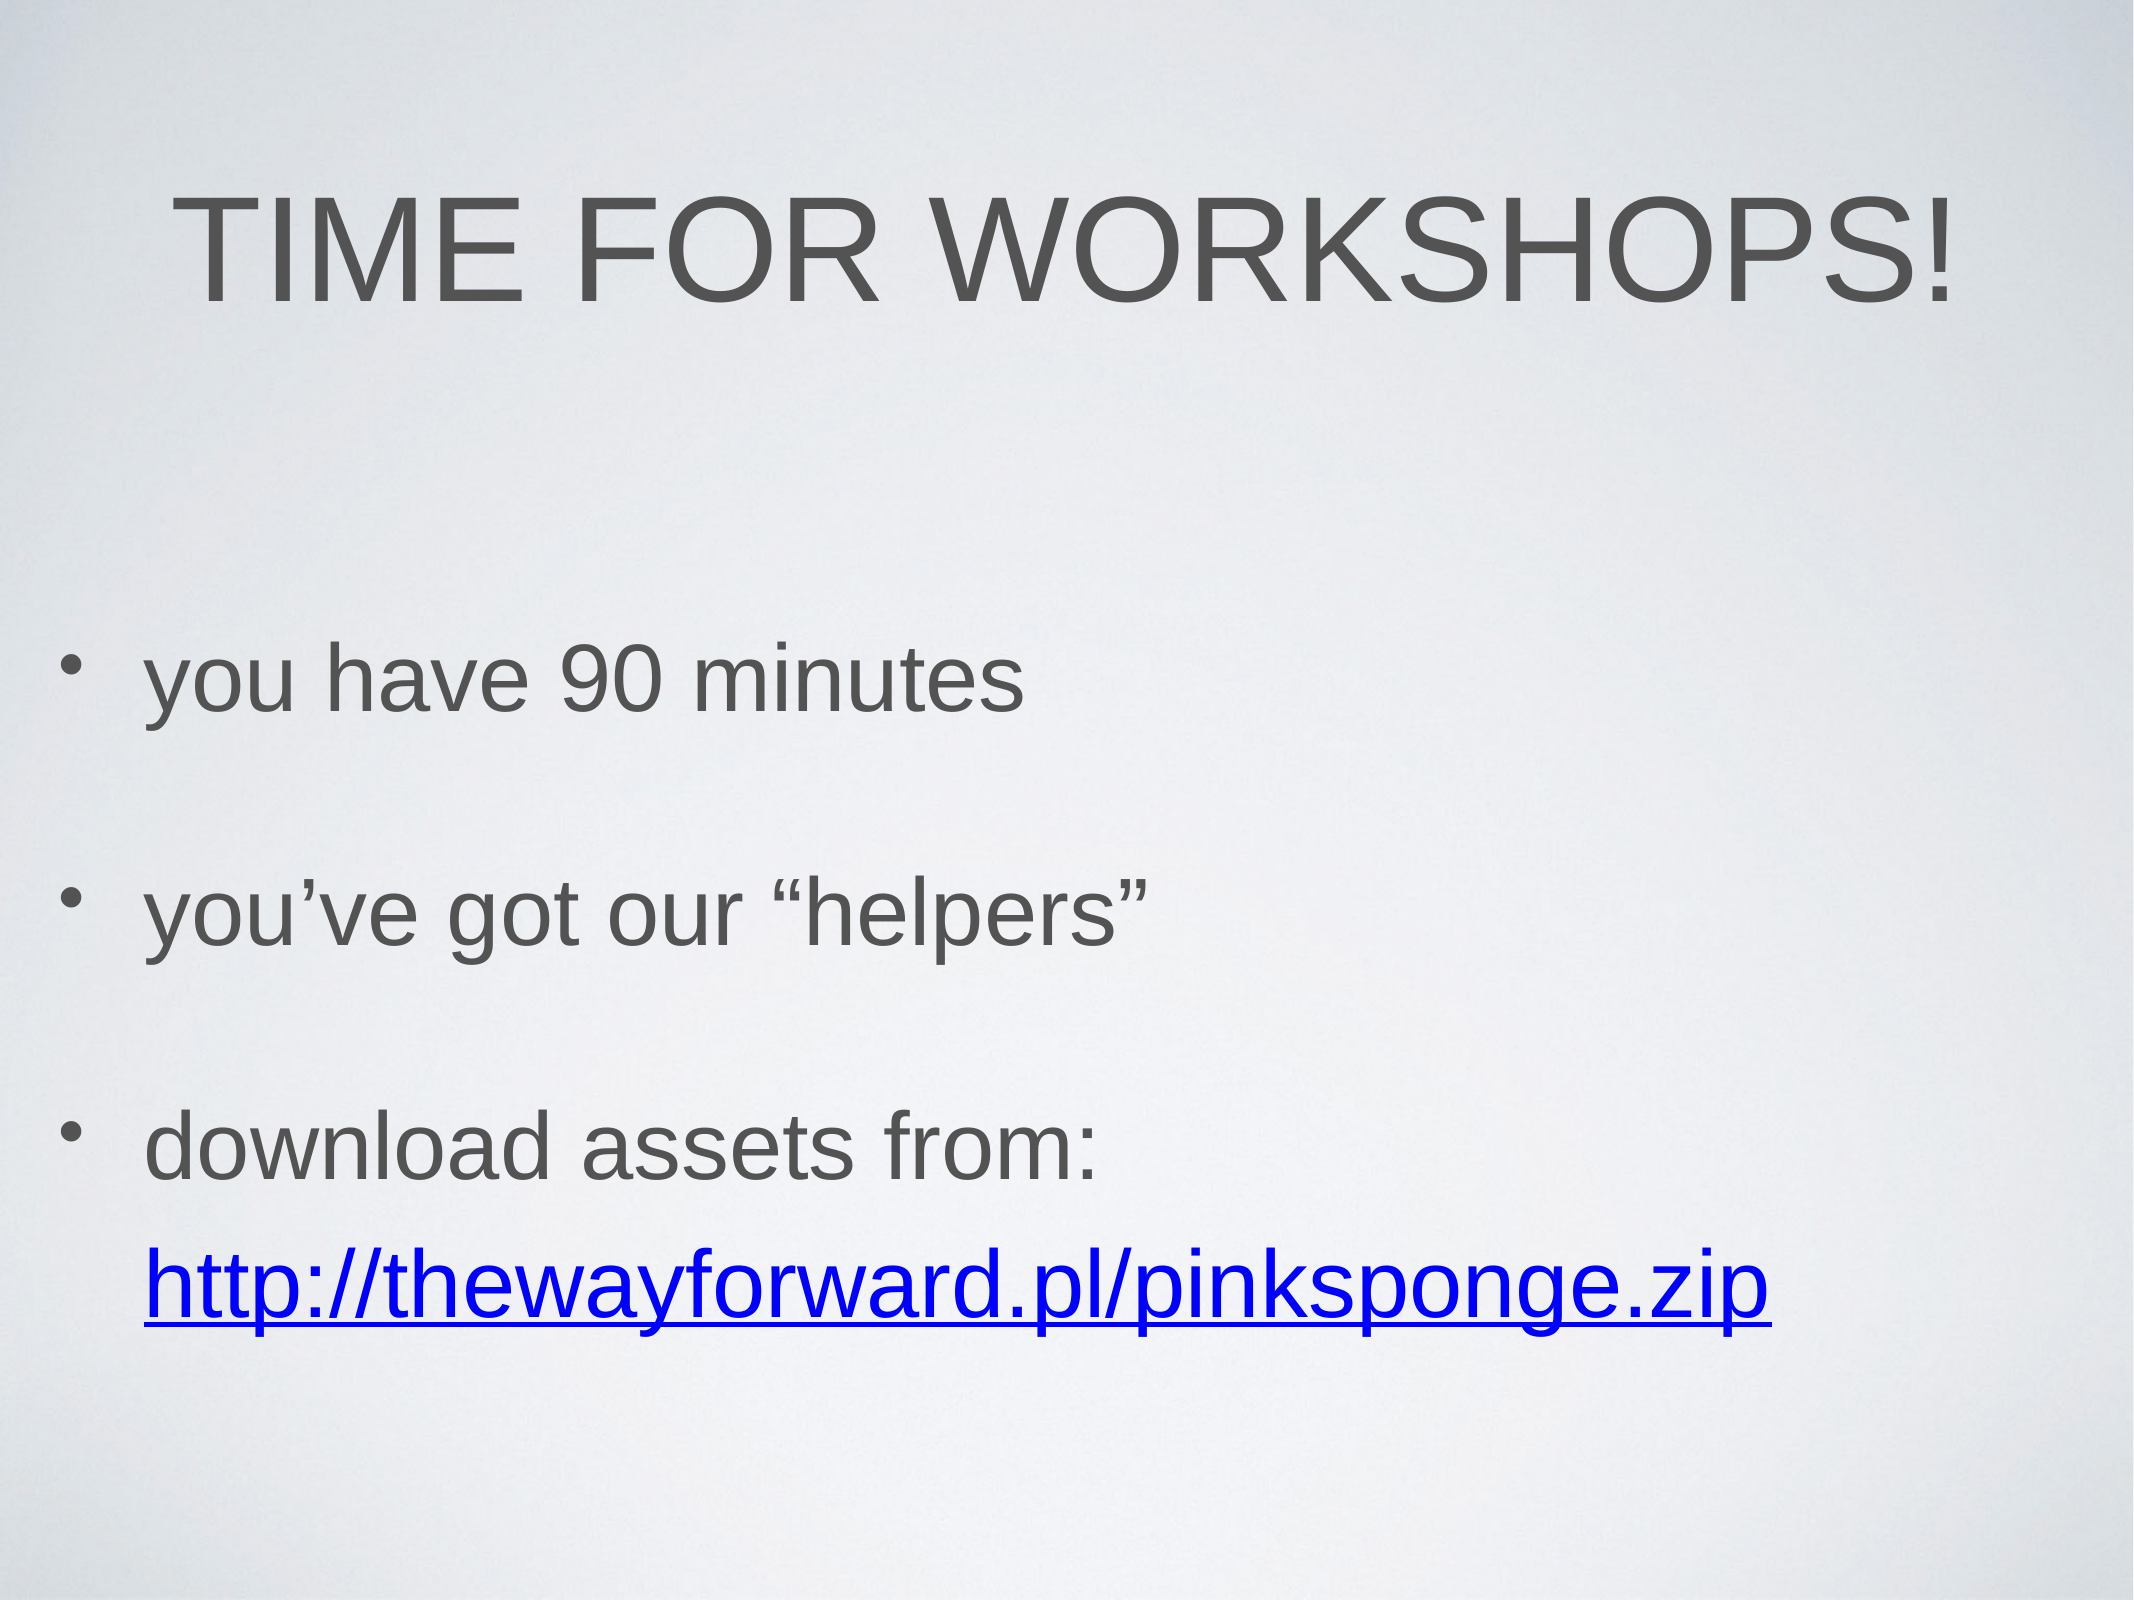

# time for workshops!
you have 90 minutes
you’ve got our “helpers”
download assets from:
http://thewayforward.pl/pinksponge.zip